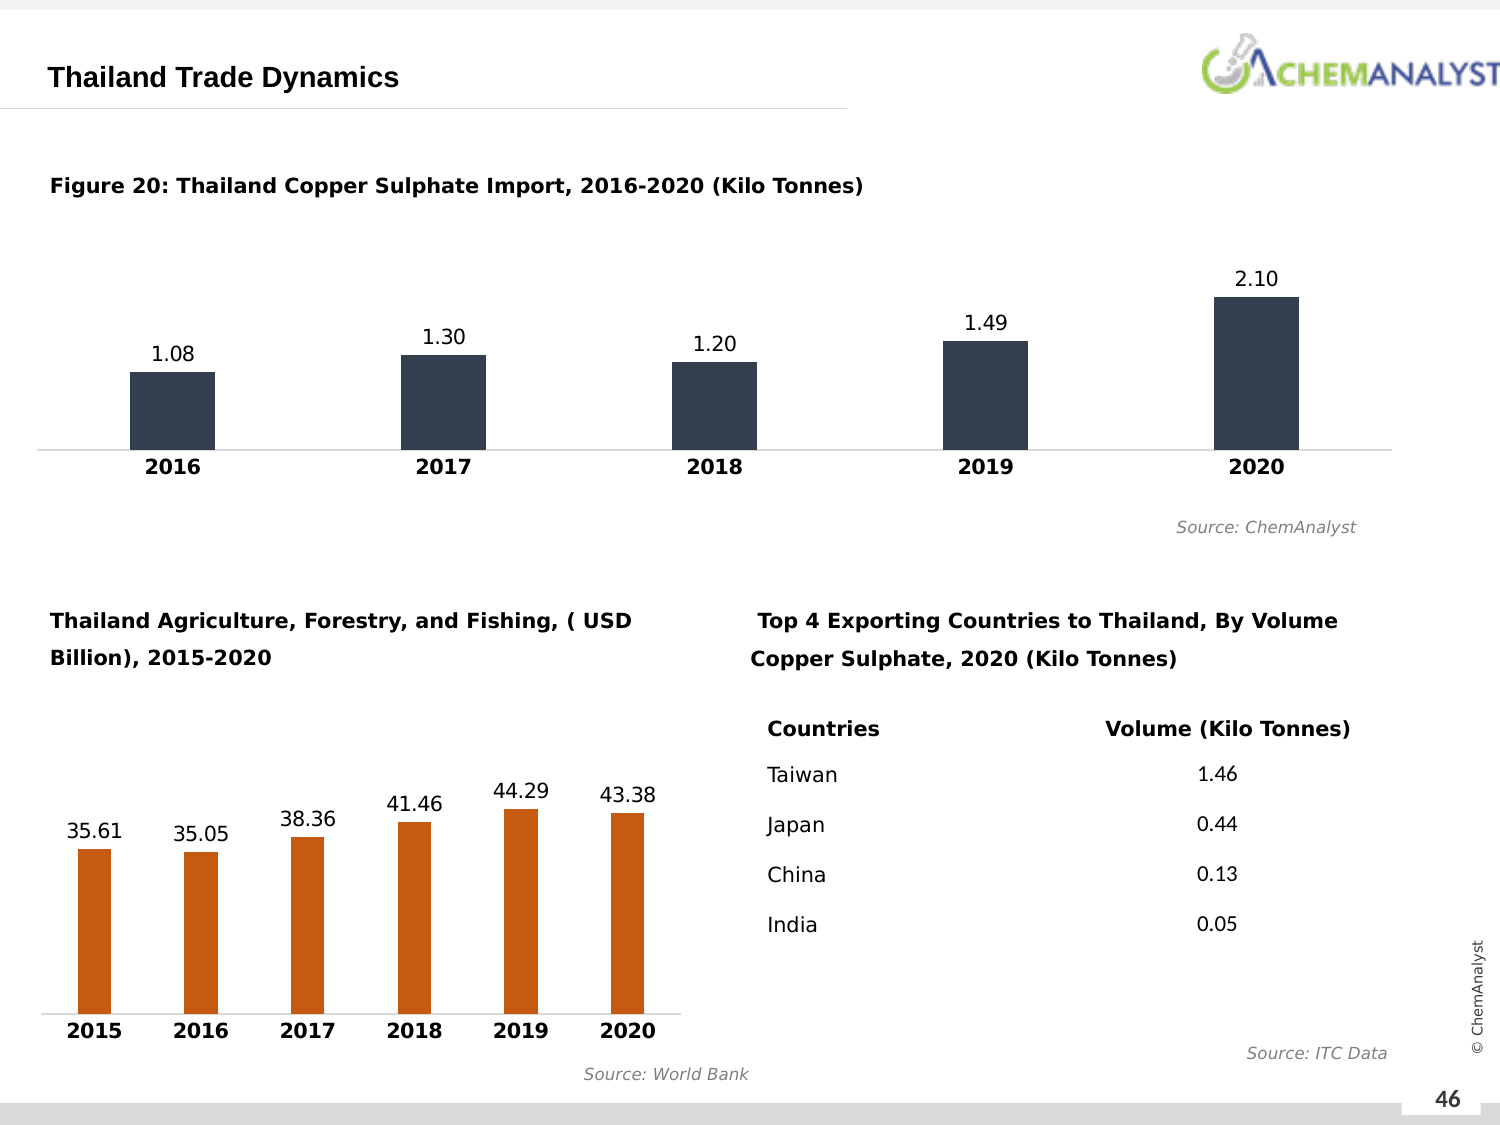

Thailand Trade Dynamics
Figure 20: Thailand Copper Sulphate Import, 2016-2020 (Kilo Tonnes)

### Chart

| Category | Production (MMTPA) |
|---|---|
| 2016 | 1.075144 |
| 2017 | 1.301426 |
| 2018 | 1.201356 |
| 2019 | 1.492229 |
| 2020 | 2.101445 |
Source: ChemAnalyst
Thailand Agriculture, Forestry, and Fishing, ( USD Billion), 2015-2020
 Top 4 Exporting Countries to Thailand, By Volume Copper Sulphate, 2020 (Kilo Tonnes)
| Countries | Volume (Kilo Tonnes) |
| --- | --- |
| Taiwan | 1.46 |
| Japan | 0.44 |
| China | 0.13 |
| India | 0.05 |

### Chart

| Category | Import |
|---|---|
| 2015 | 35.606 |
| 2016 | 35.046 |
| 2017 | 38.363 |
| 2018 | 41.46 |
| 2019 | 44.286 |
| 2020 | 43.379 |
Source: ITC Data
Source: World Bank